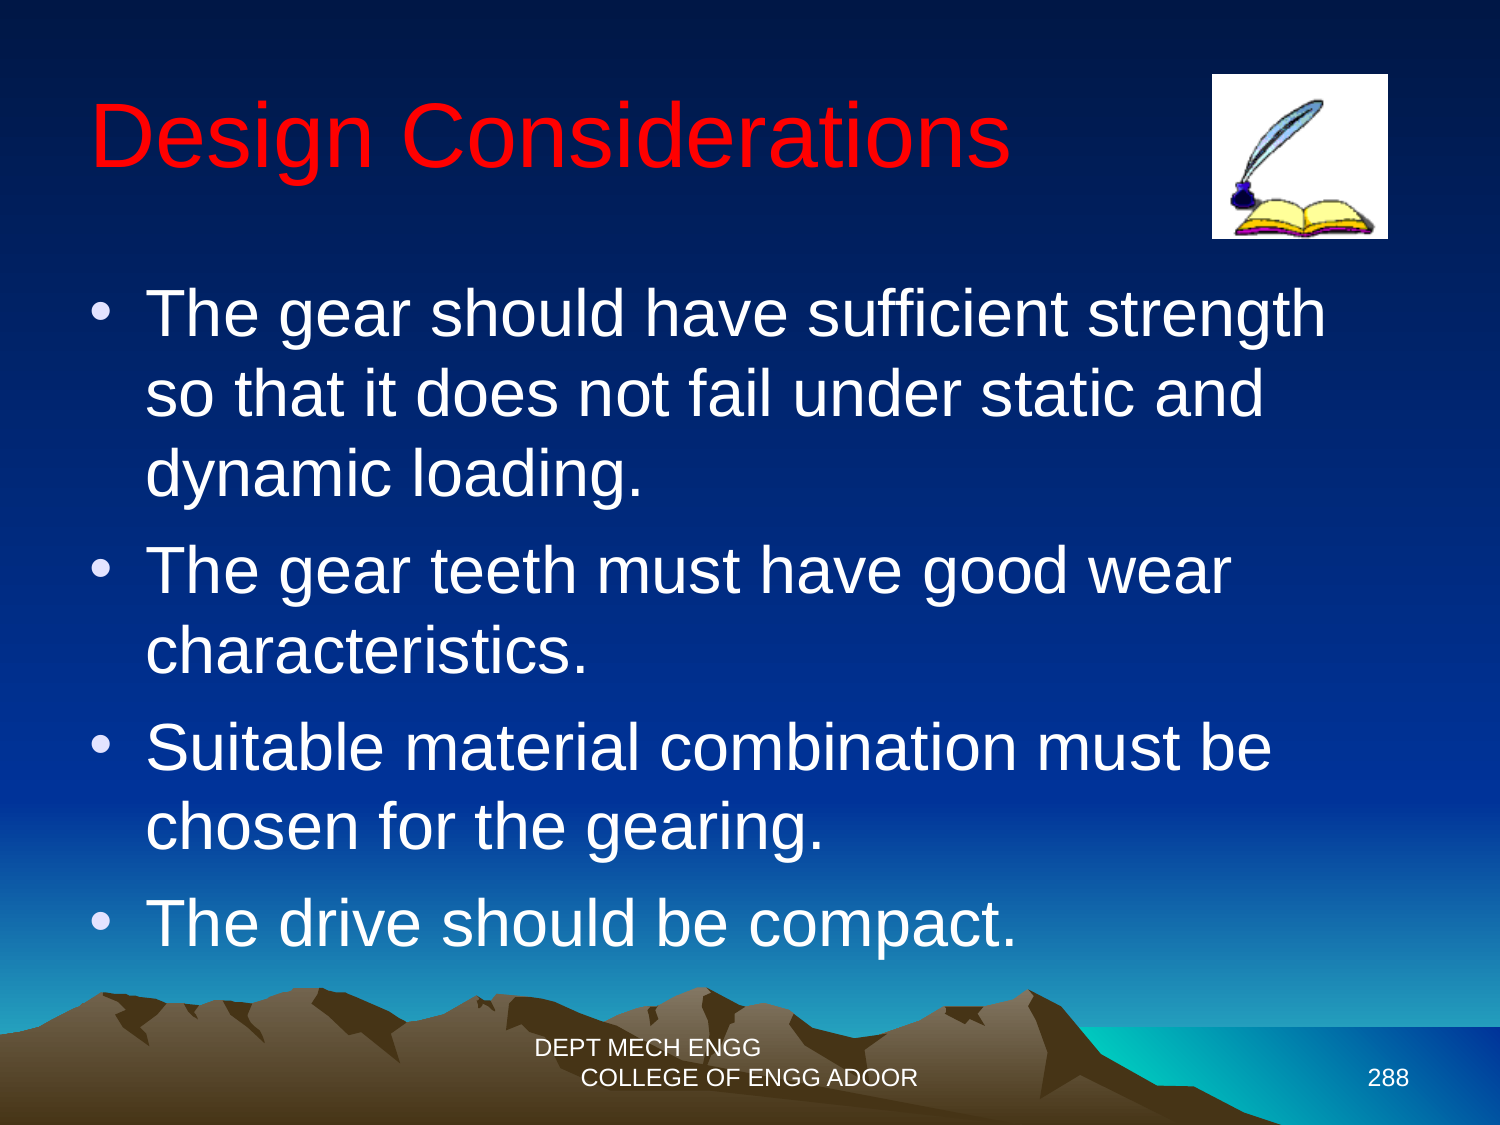

Design Considerations
The gear should have sufficient strength so that it does not fail under static and dynamic loading.
The gear teeth must have good wear characteristics.
Suitable material combination must be chosen for the gearing.
The drive should be compact.

DEPT MECH ENGG                              COLLEGE OF ENGG ADOOR
288